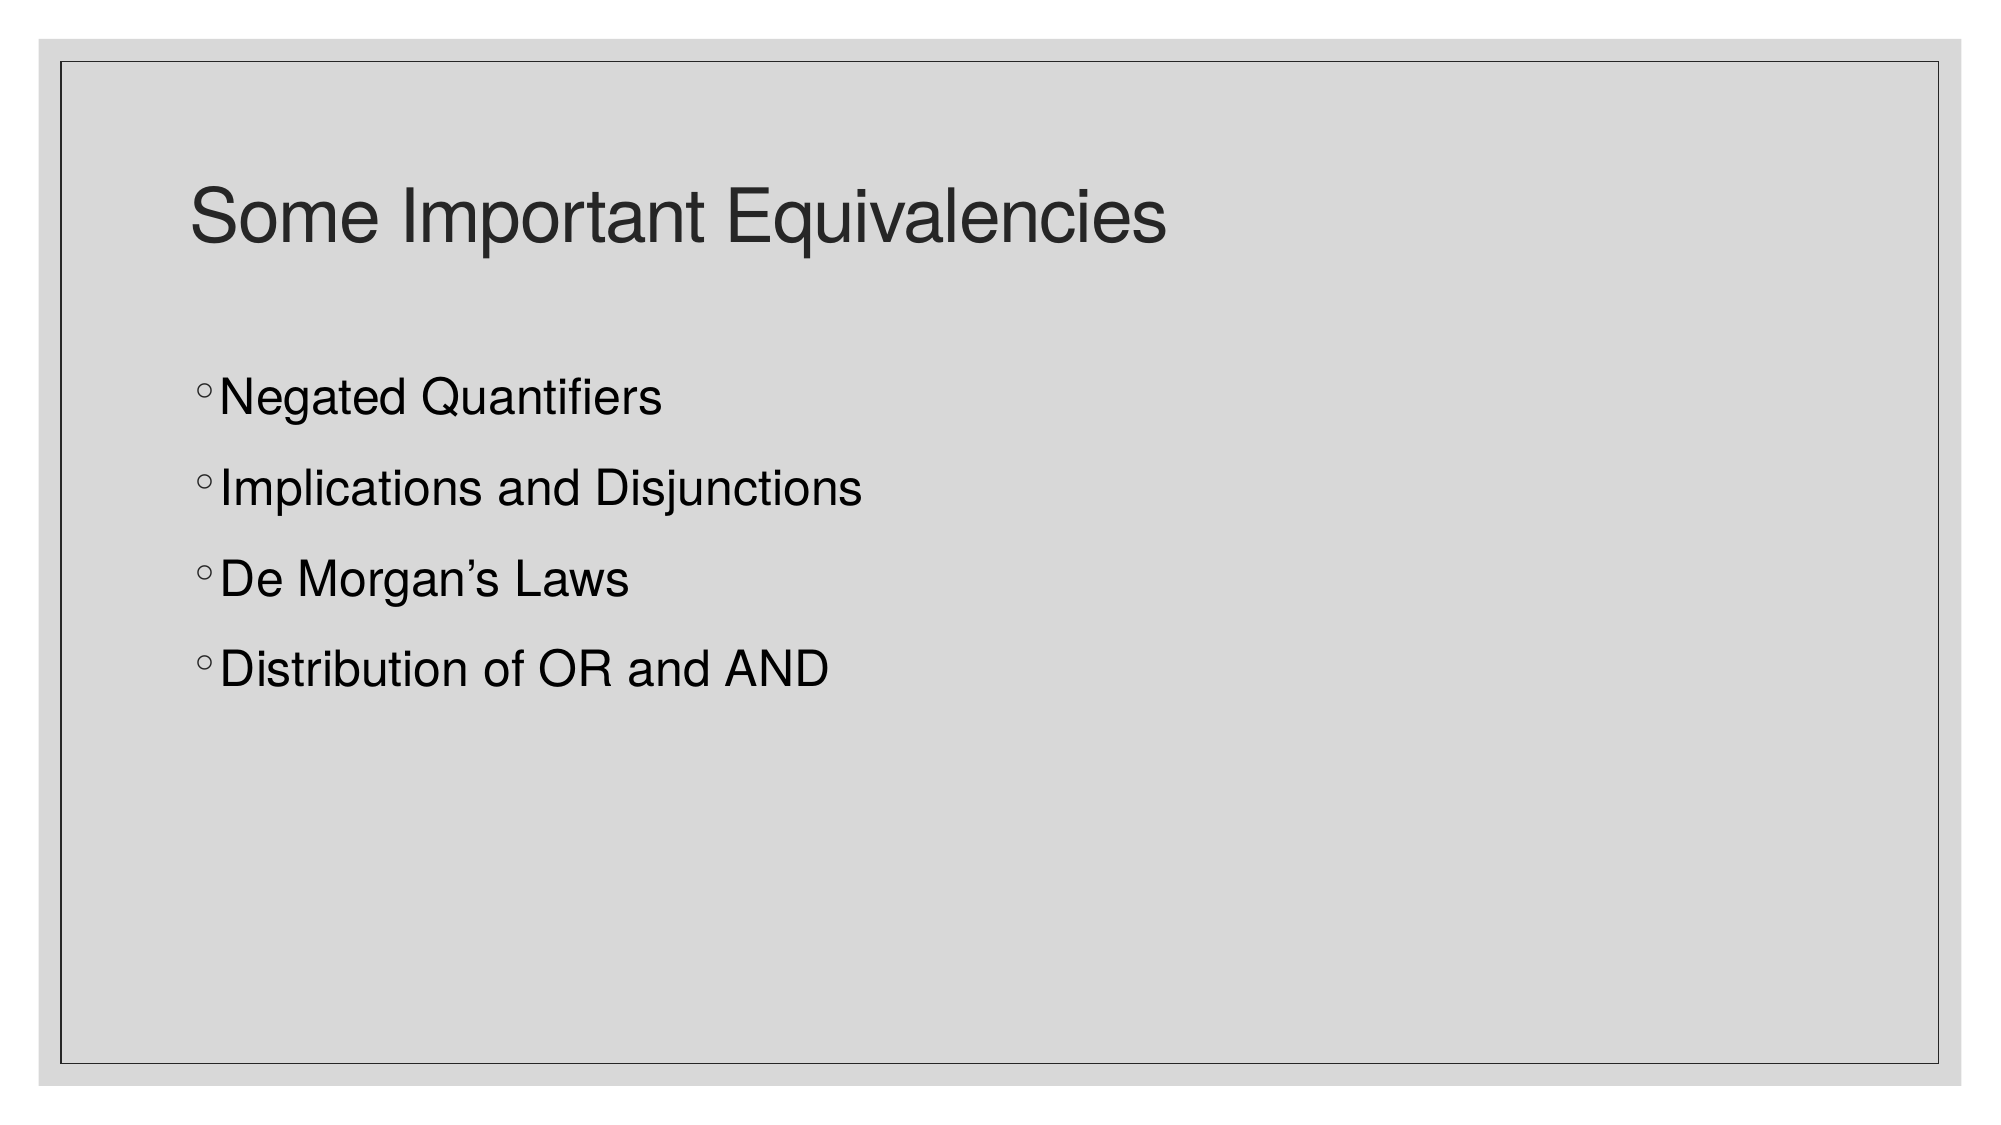

# Some Important Equivalencies
Negated Quantifiers
Implications and Disjunctions
De Morgan’s Laws
Distribution of OR and AND